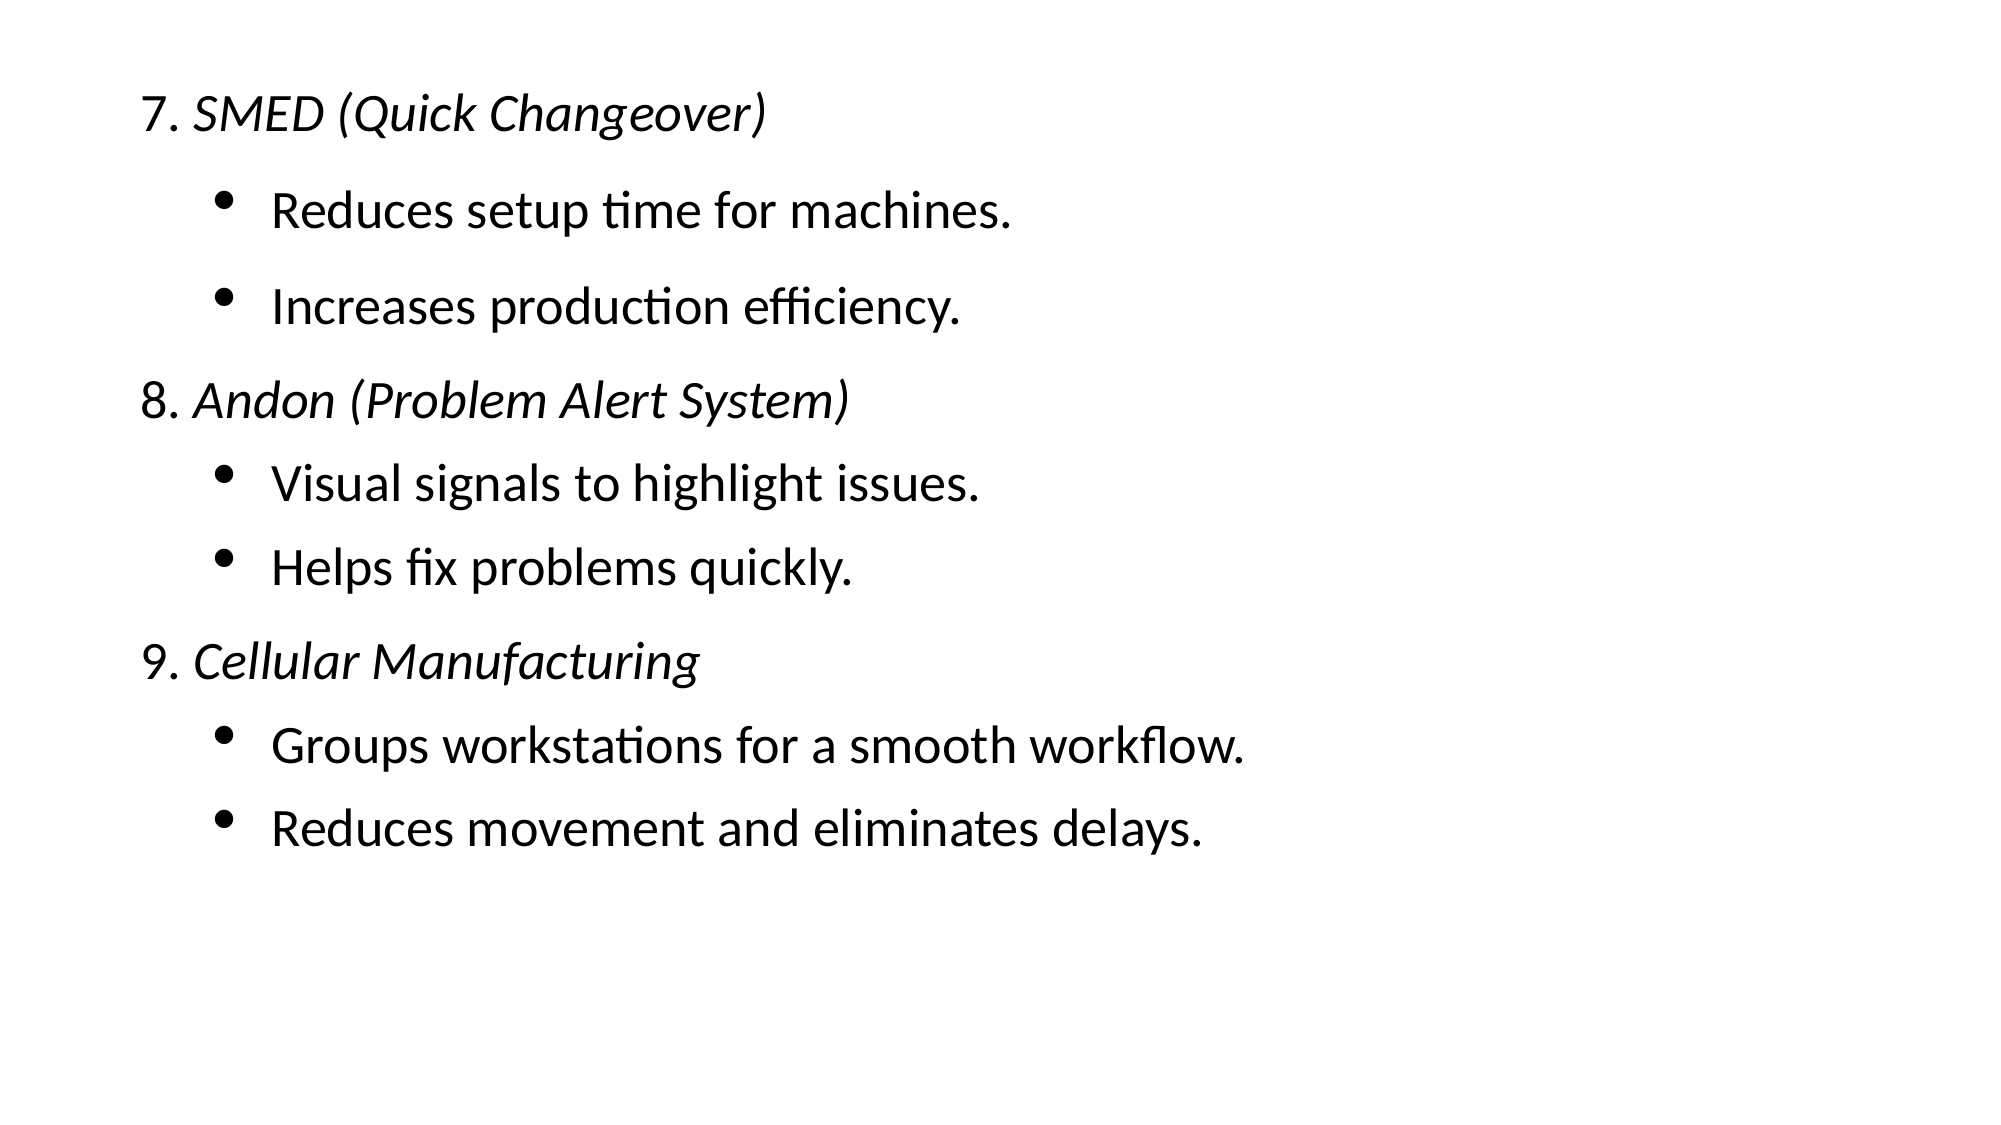

7. SMED (Quick Changeover)
Reduces setup time for machines.
Increases production efficiency.
8. Andon (Problem Alert System)
Visual signals to highlight issues.
Helps fix problems quickly.
9. Cellular Manufacturing
Groups workstations for a smooth workflow.
Reduces movement and eliminates delays.